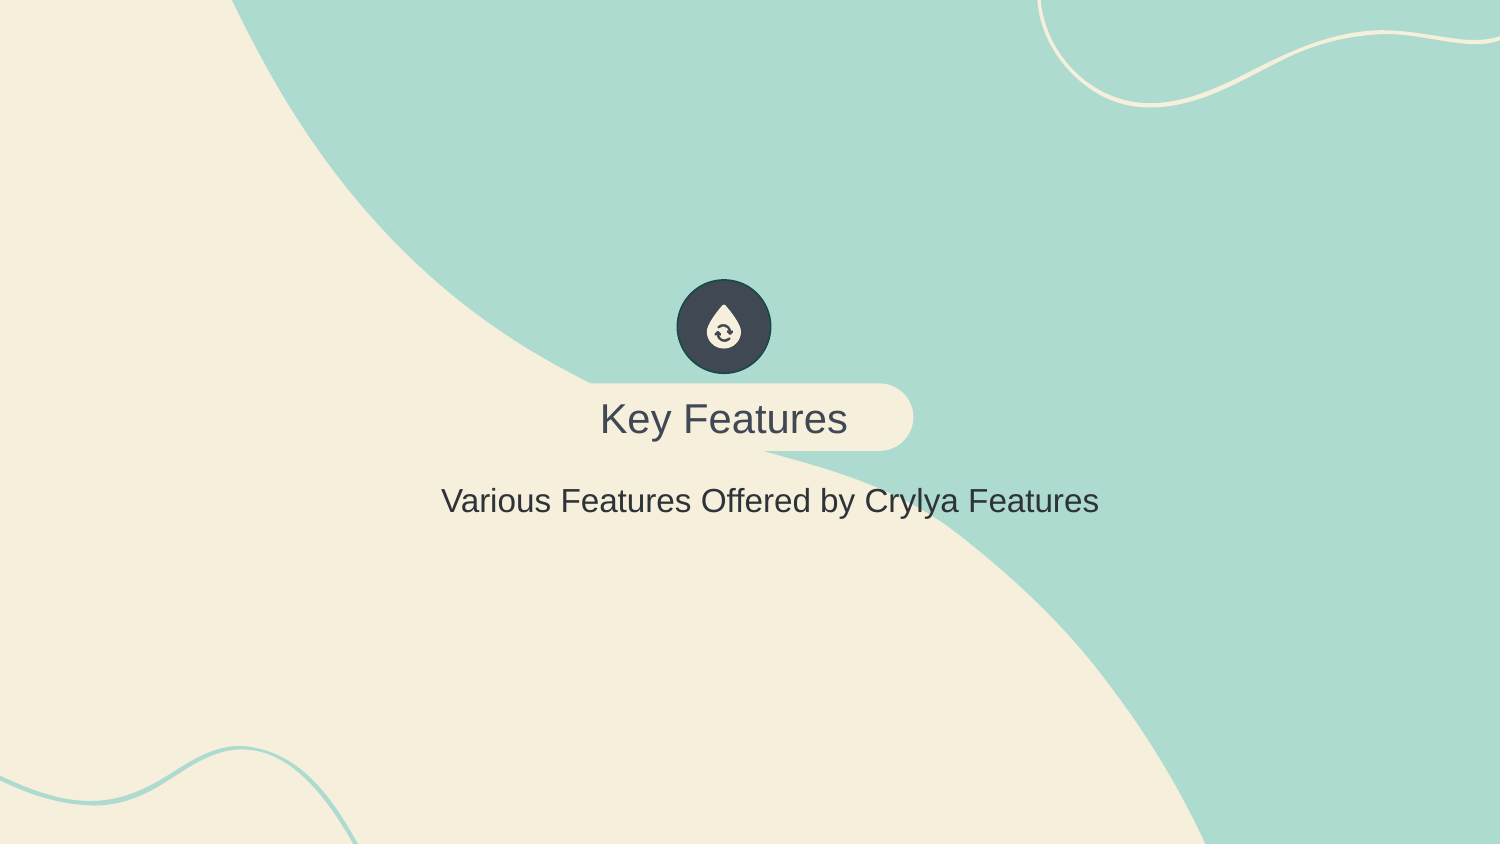

Key Features
Various Features Offered by Crylya Features